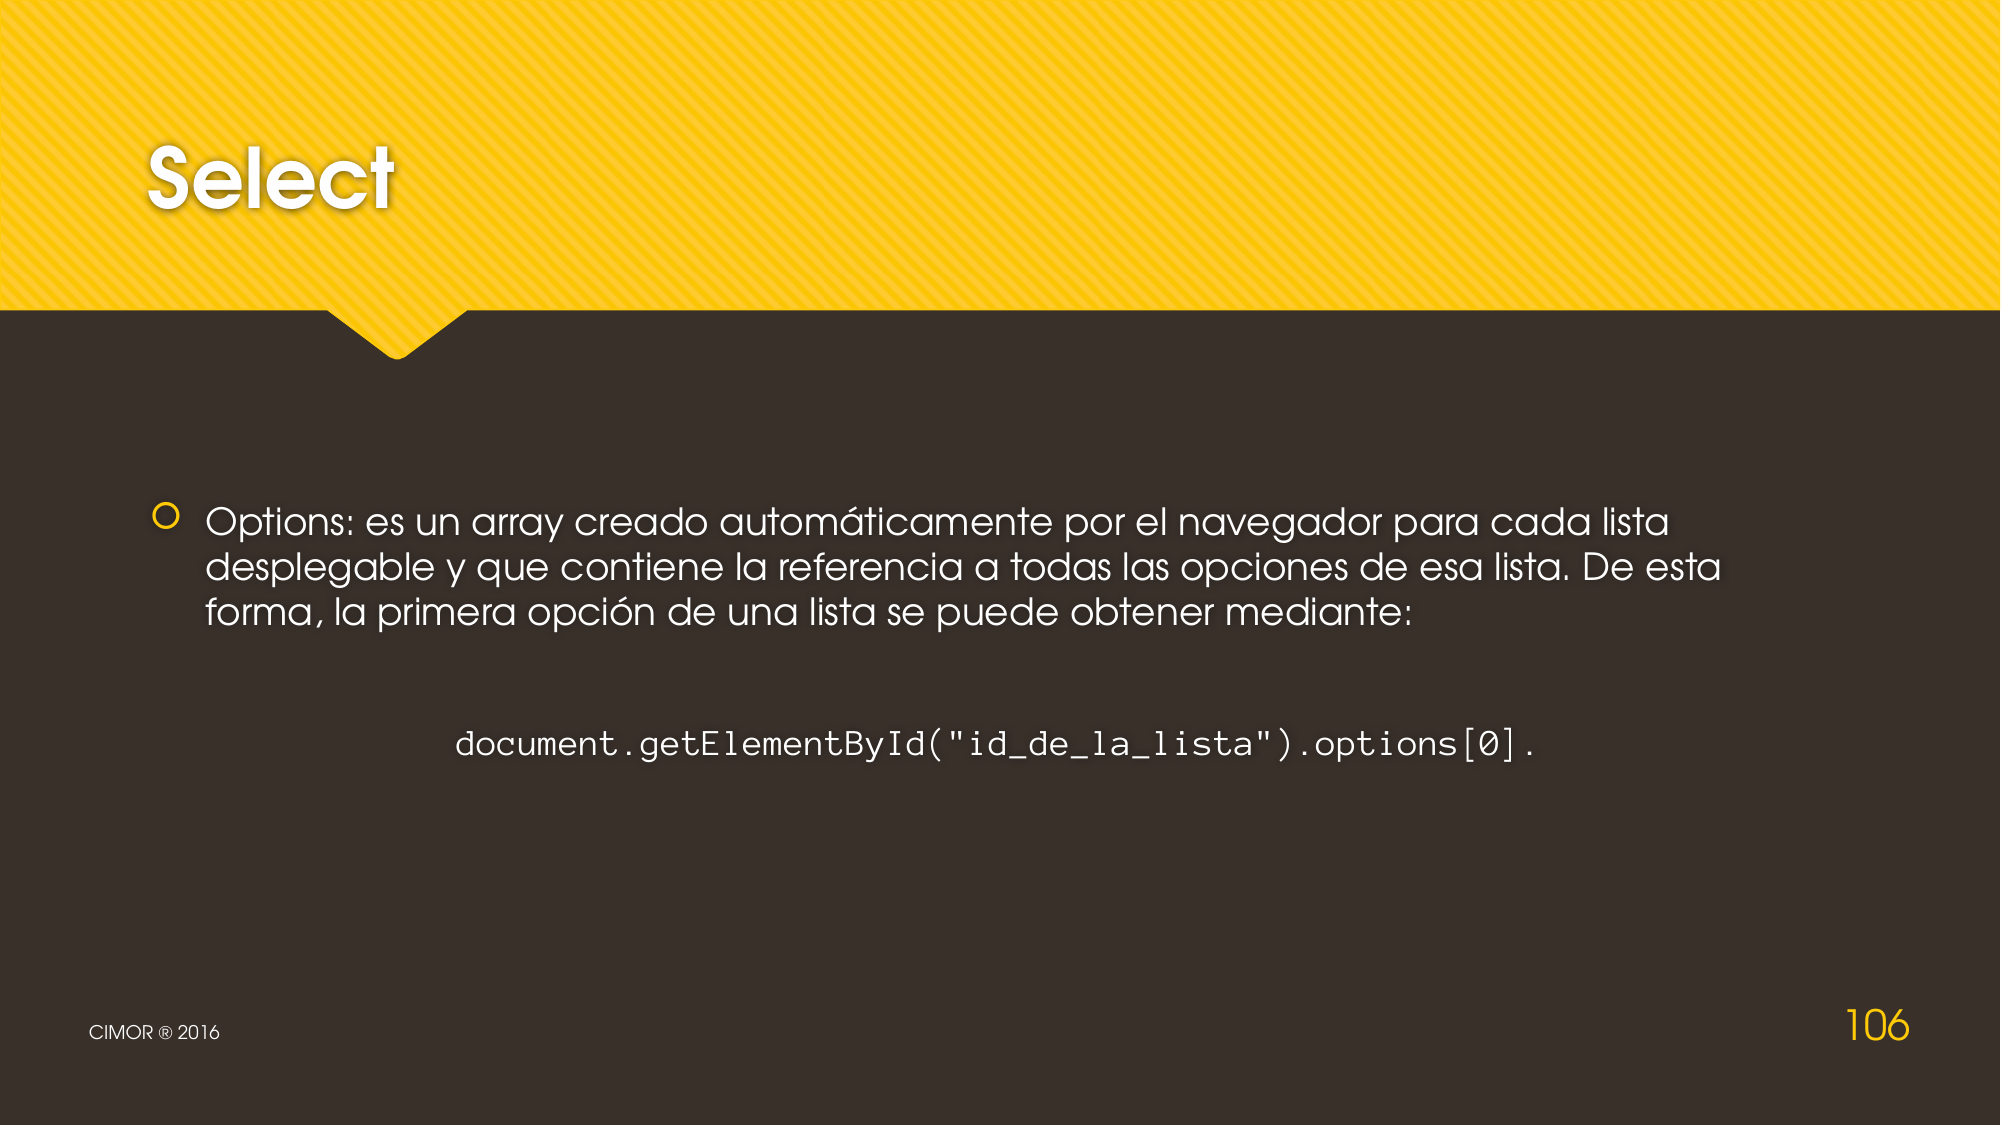

# Select
Options: es un array creado automáticamente por el navegador para cada lista desplegable y que contiene la referencia a todas las opciones de esa lista. De esta forma, la primera opción de una lista se puede obtener mediante:

document.getElementById("id_de_la_lista").options[0].

106
CIMOR ® 2016